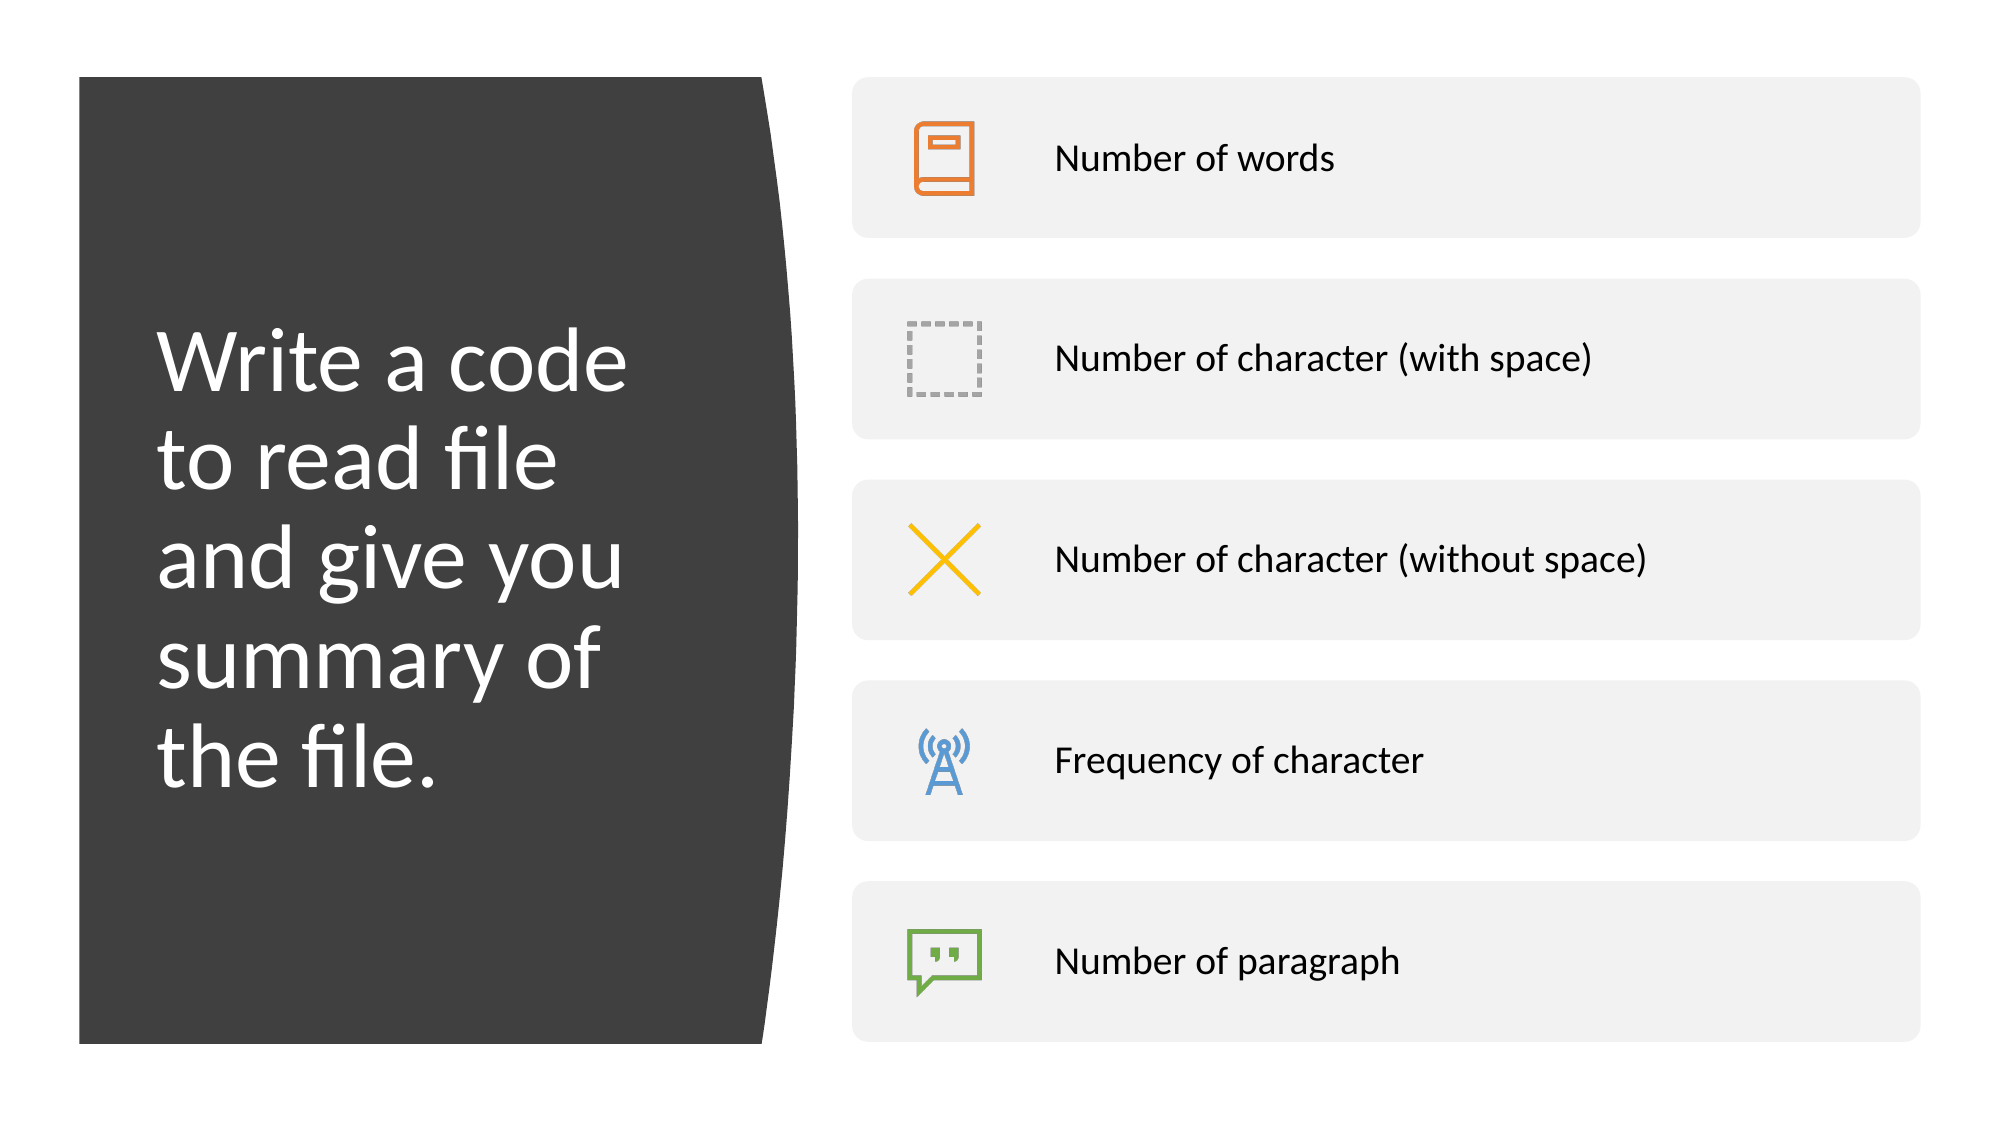

Number of words
Number of character (with space)
Number of character (without space)
Frequency of character
Number of paragraph

# Write a code to read file and give you summary of the file.